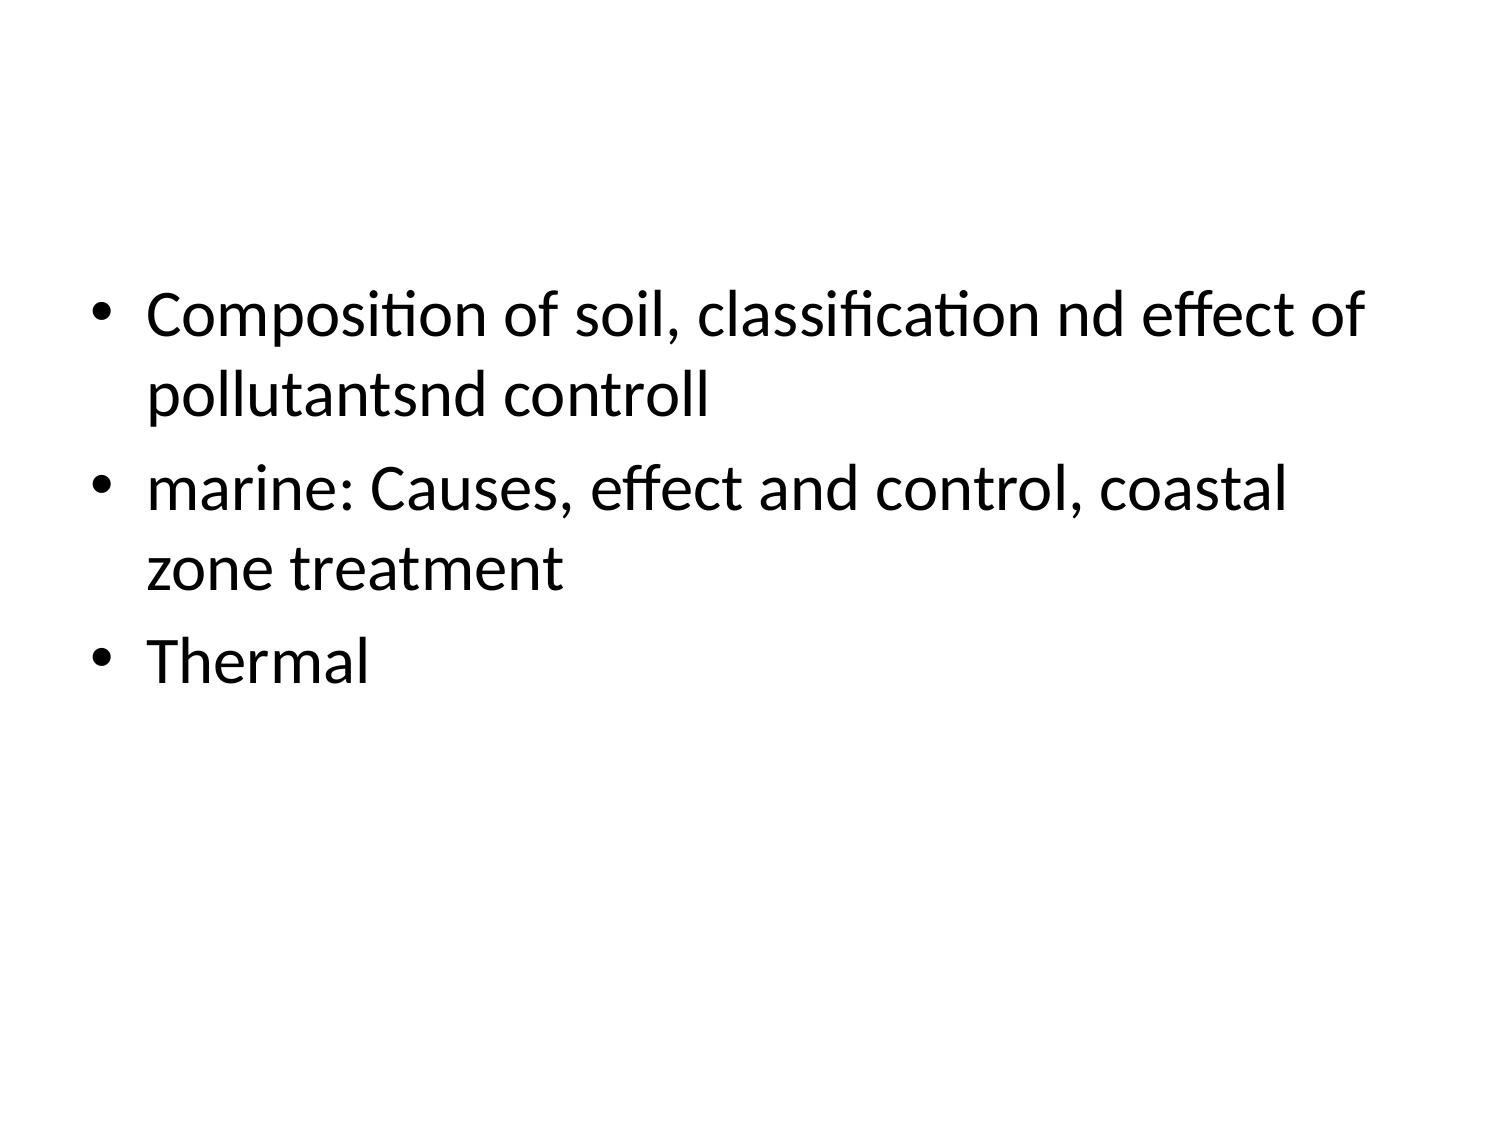

#
Composition of soil, classification nd effect of pollutantsnd controll
marine: Causes, effect and control, coastal zone treatment
Thermal